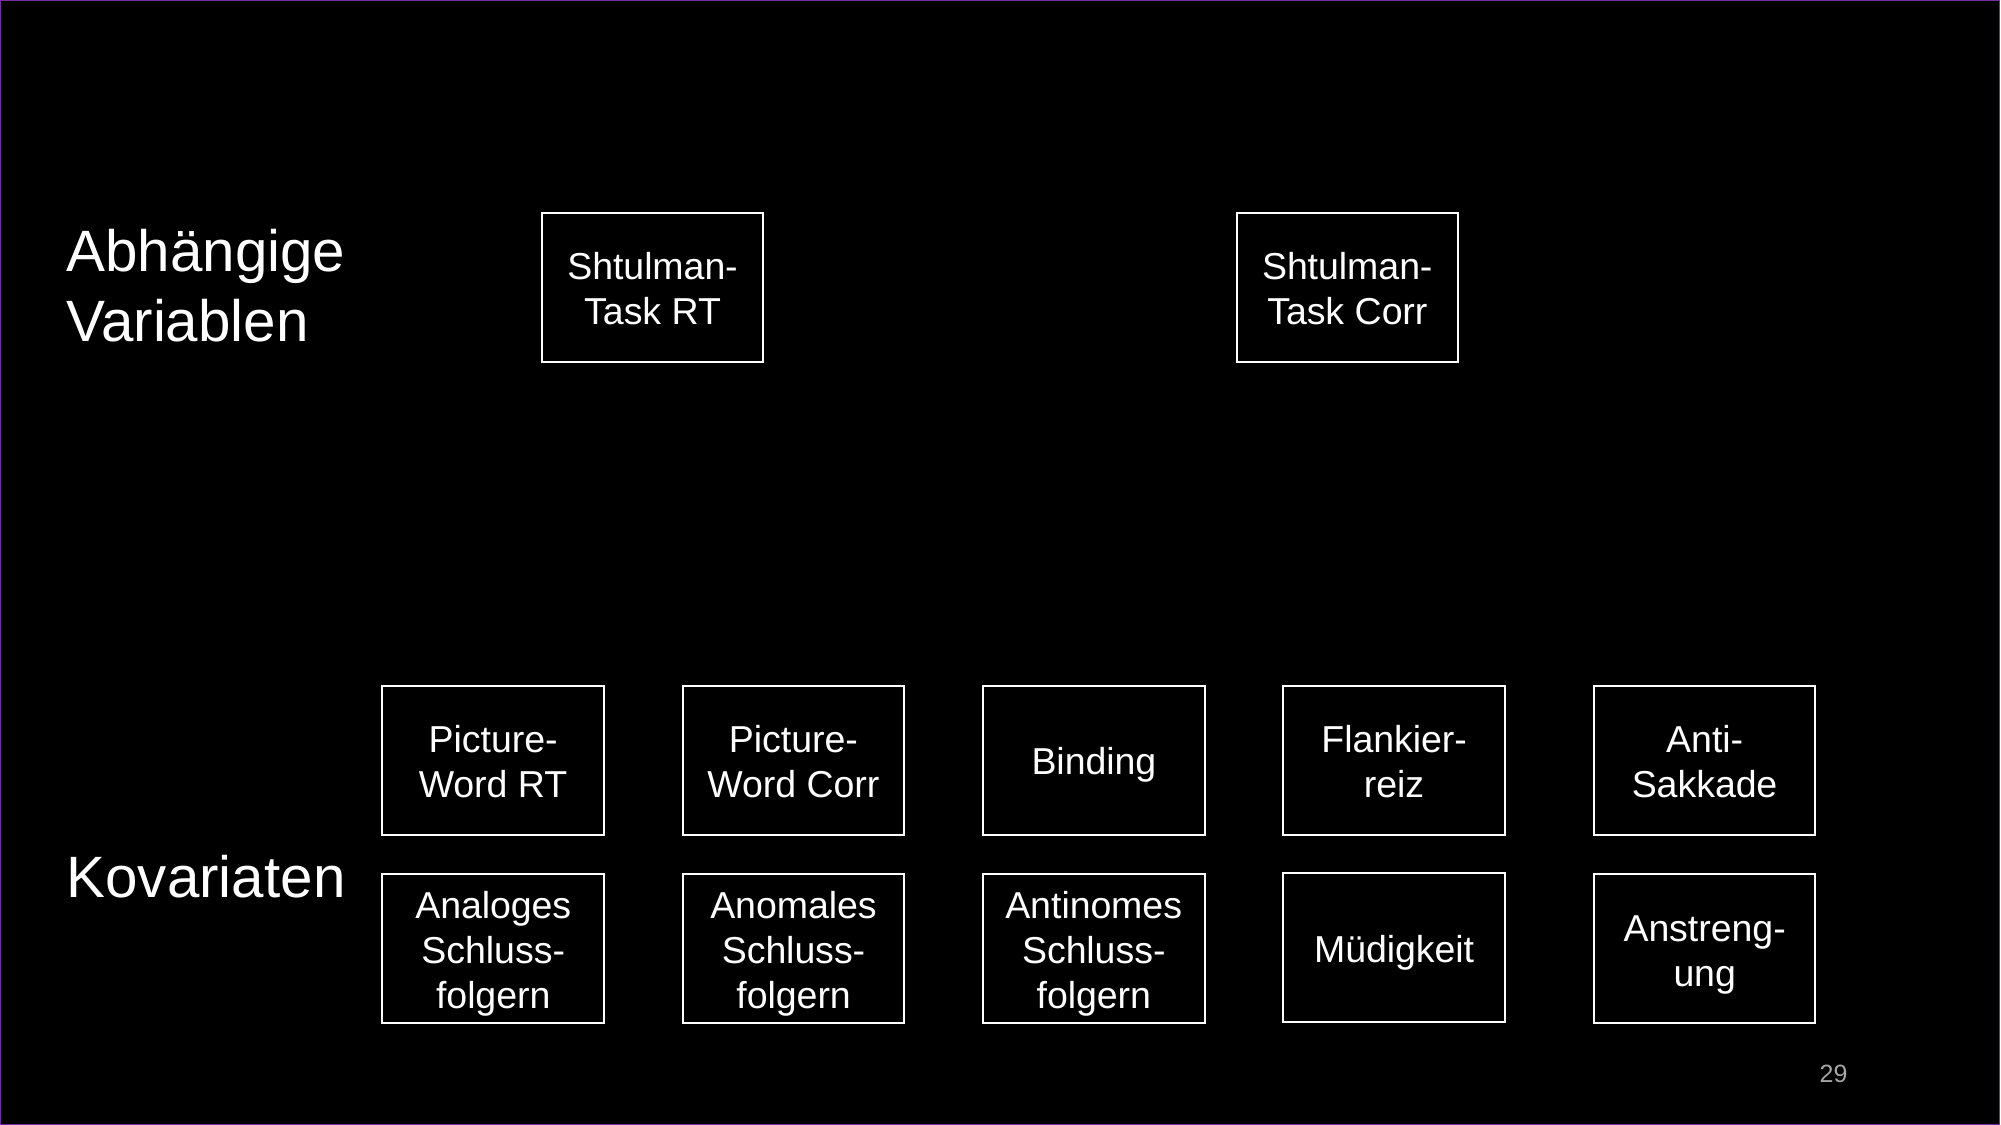

Abhängige Variablen
Shtulman-Task Corr
Shtulman-Task RT
Binding
Flankier-reiz
Anti-Sakkade
Picture-Word Corr
Picture-Word RT
Kovariaten

Müdigkeit
Analoges Schluss-folgern
Anomales Schluss-folgern
Antinomes Schluss-folgern
Anstreng-ung
29